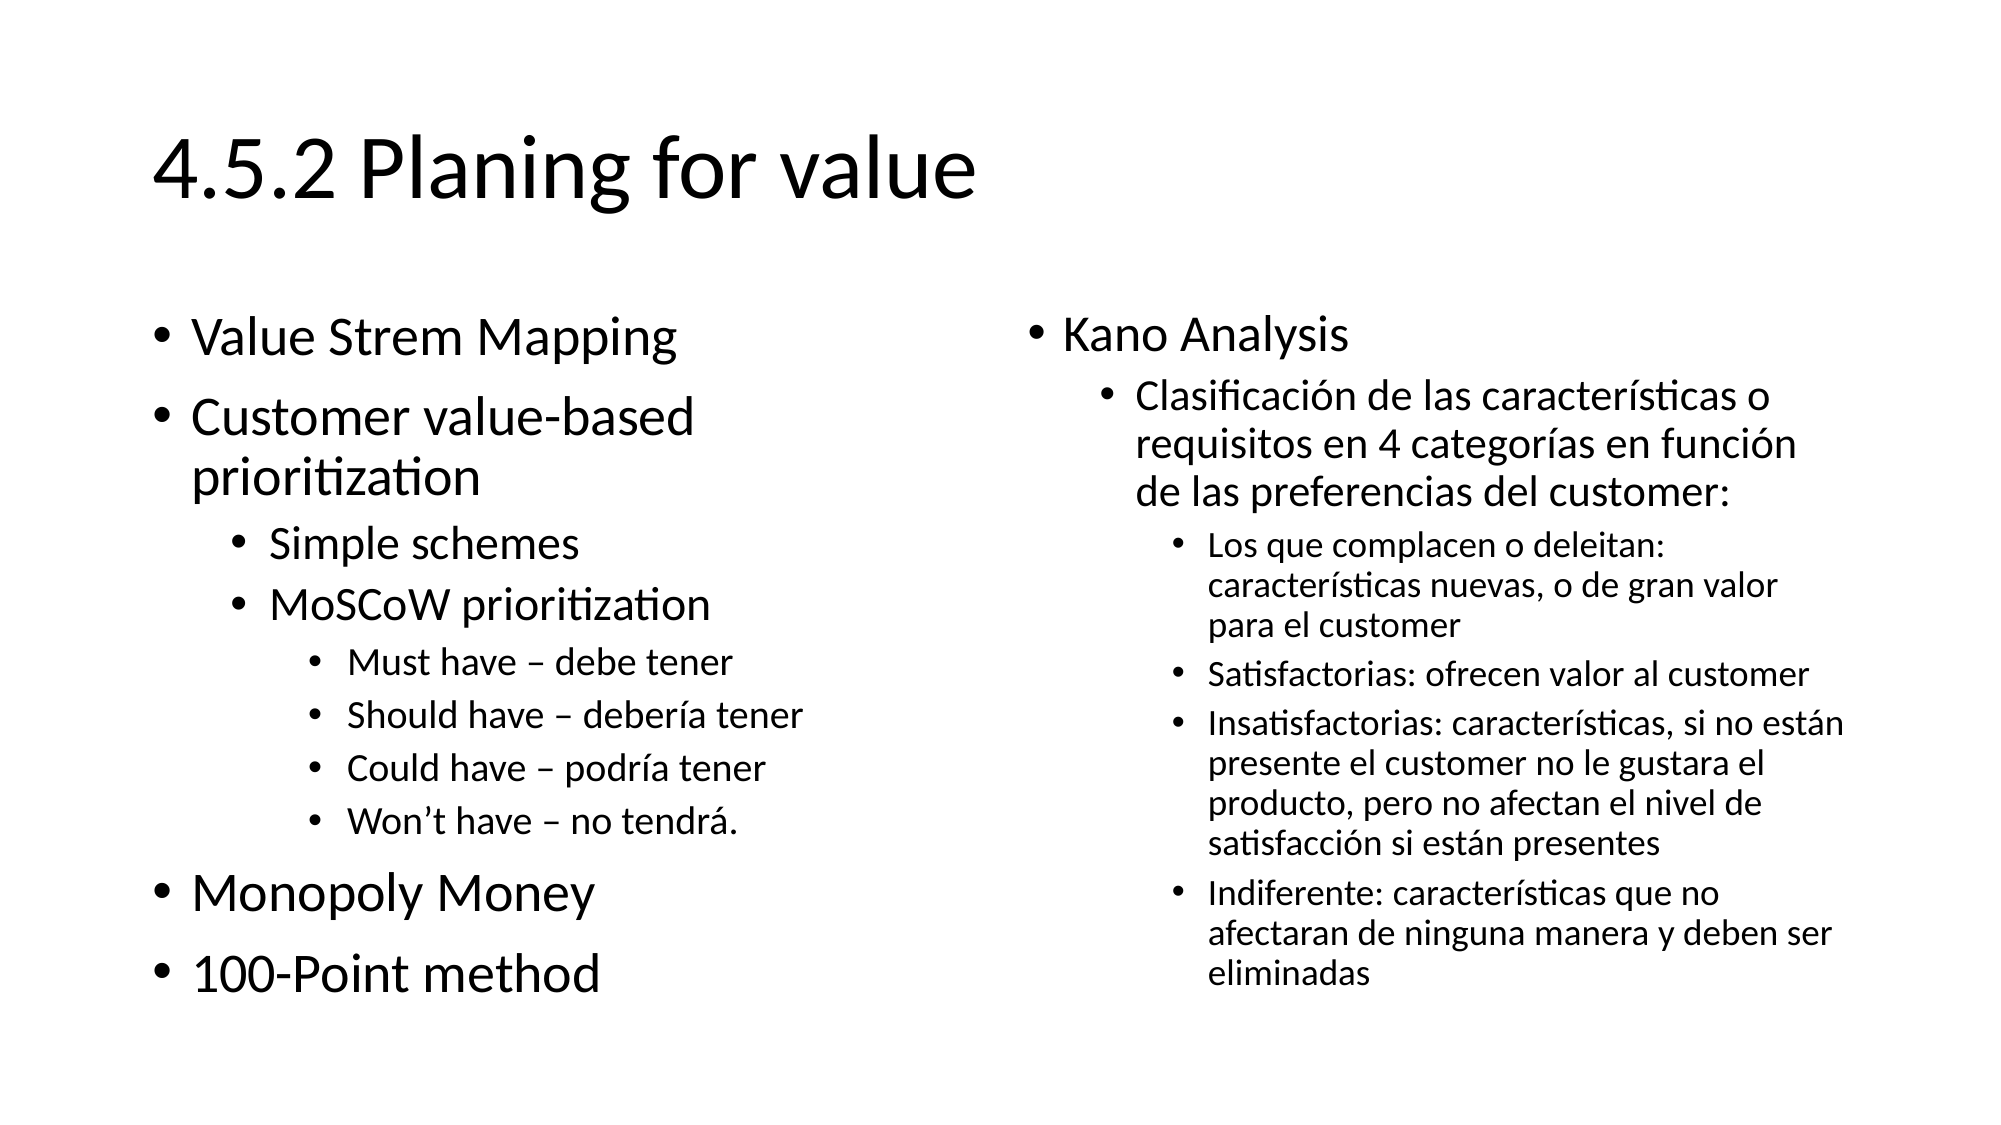

# 4.5.2 Planing for value
Value Strem Mapping
Customer value-based prioritization
Simple schemes
MoSCoW prioritization
Must have – debe tener
Should have – debería tener
Could have – podría tener
Won’t have – no tendrá.
Monopoly Money
100-Point method

Kano Analysis
Clasificación de las características o requisitos en 4 categorías en función de las preferencias del customer:
Los que complacen o deleitan: características nuevas, o de gran valor para el customer
Satisfactorias: ofrecen valor al customer
Insatisfactorias: características, si no están presente el customer no le gustara el producto, pero no afectan el nivel de satisfacción si están presentes
Indiferente: características que no afectaran de ninguna manera y deben ser eliminadas